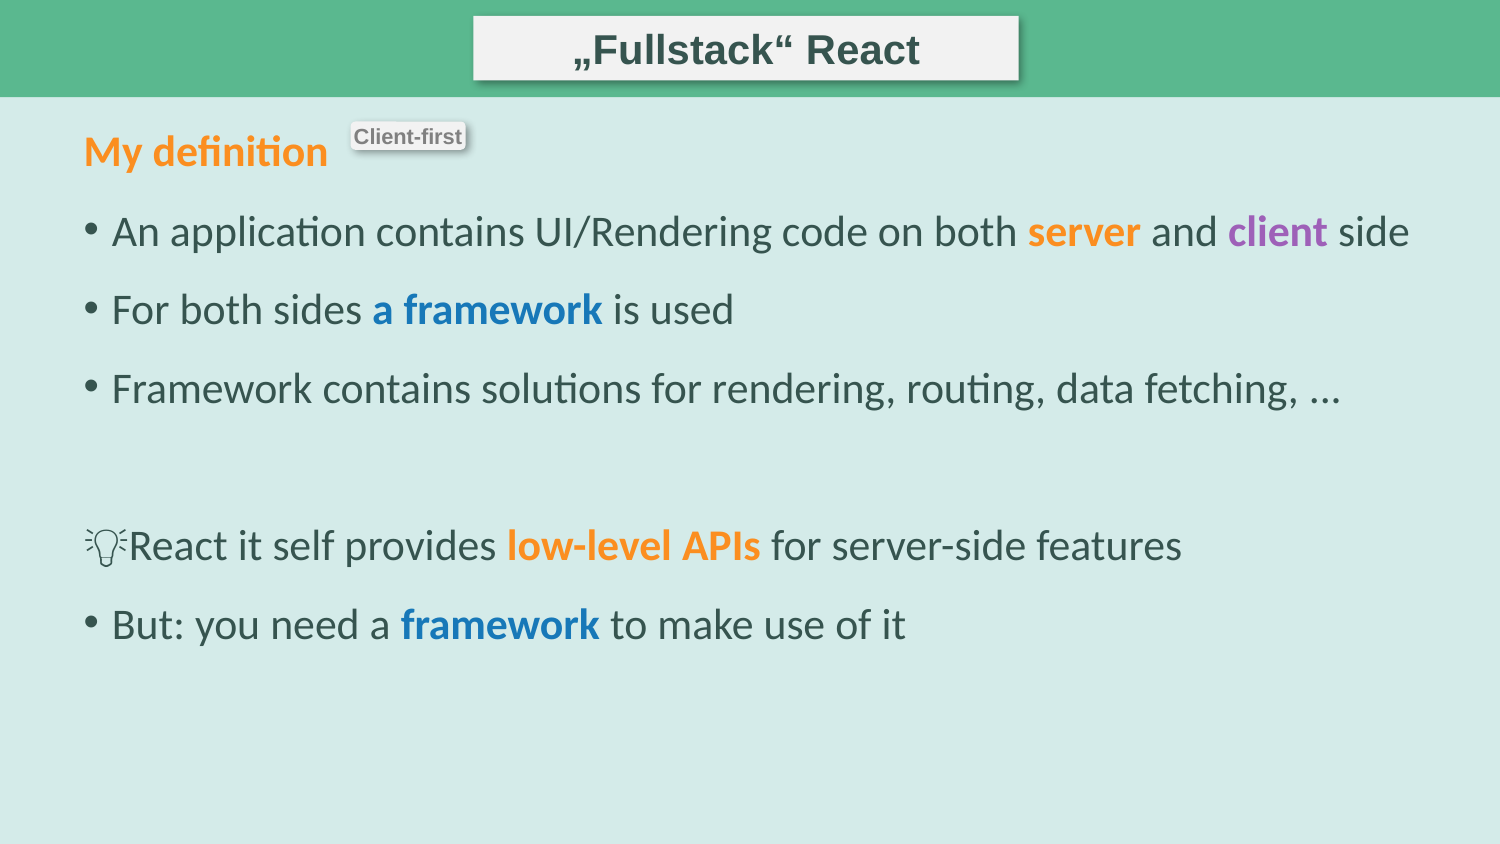

# Server side rendering (SSR)
„Fullstack“ React
My definition
An application contains UI/Rendering code on both server and client side
For both sides a framework is used
Framework contains solutions for rendering, routing, data fetching, ...

💡React it self provides low-level APIs for server-side features
But: you need a framework to make use of it

Client-first